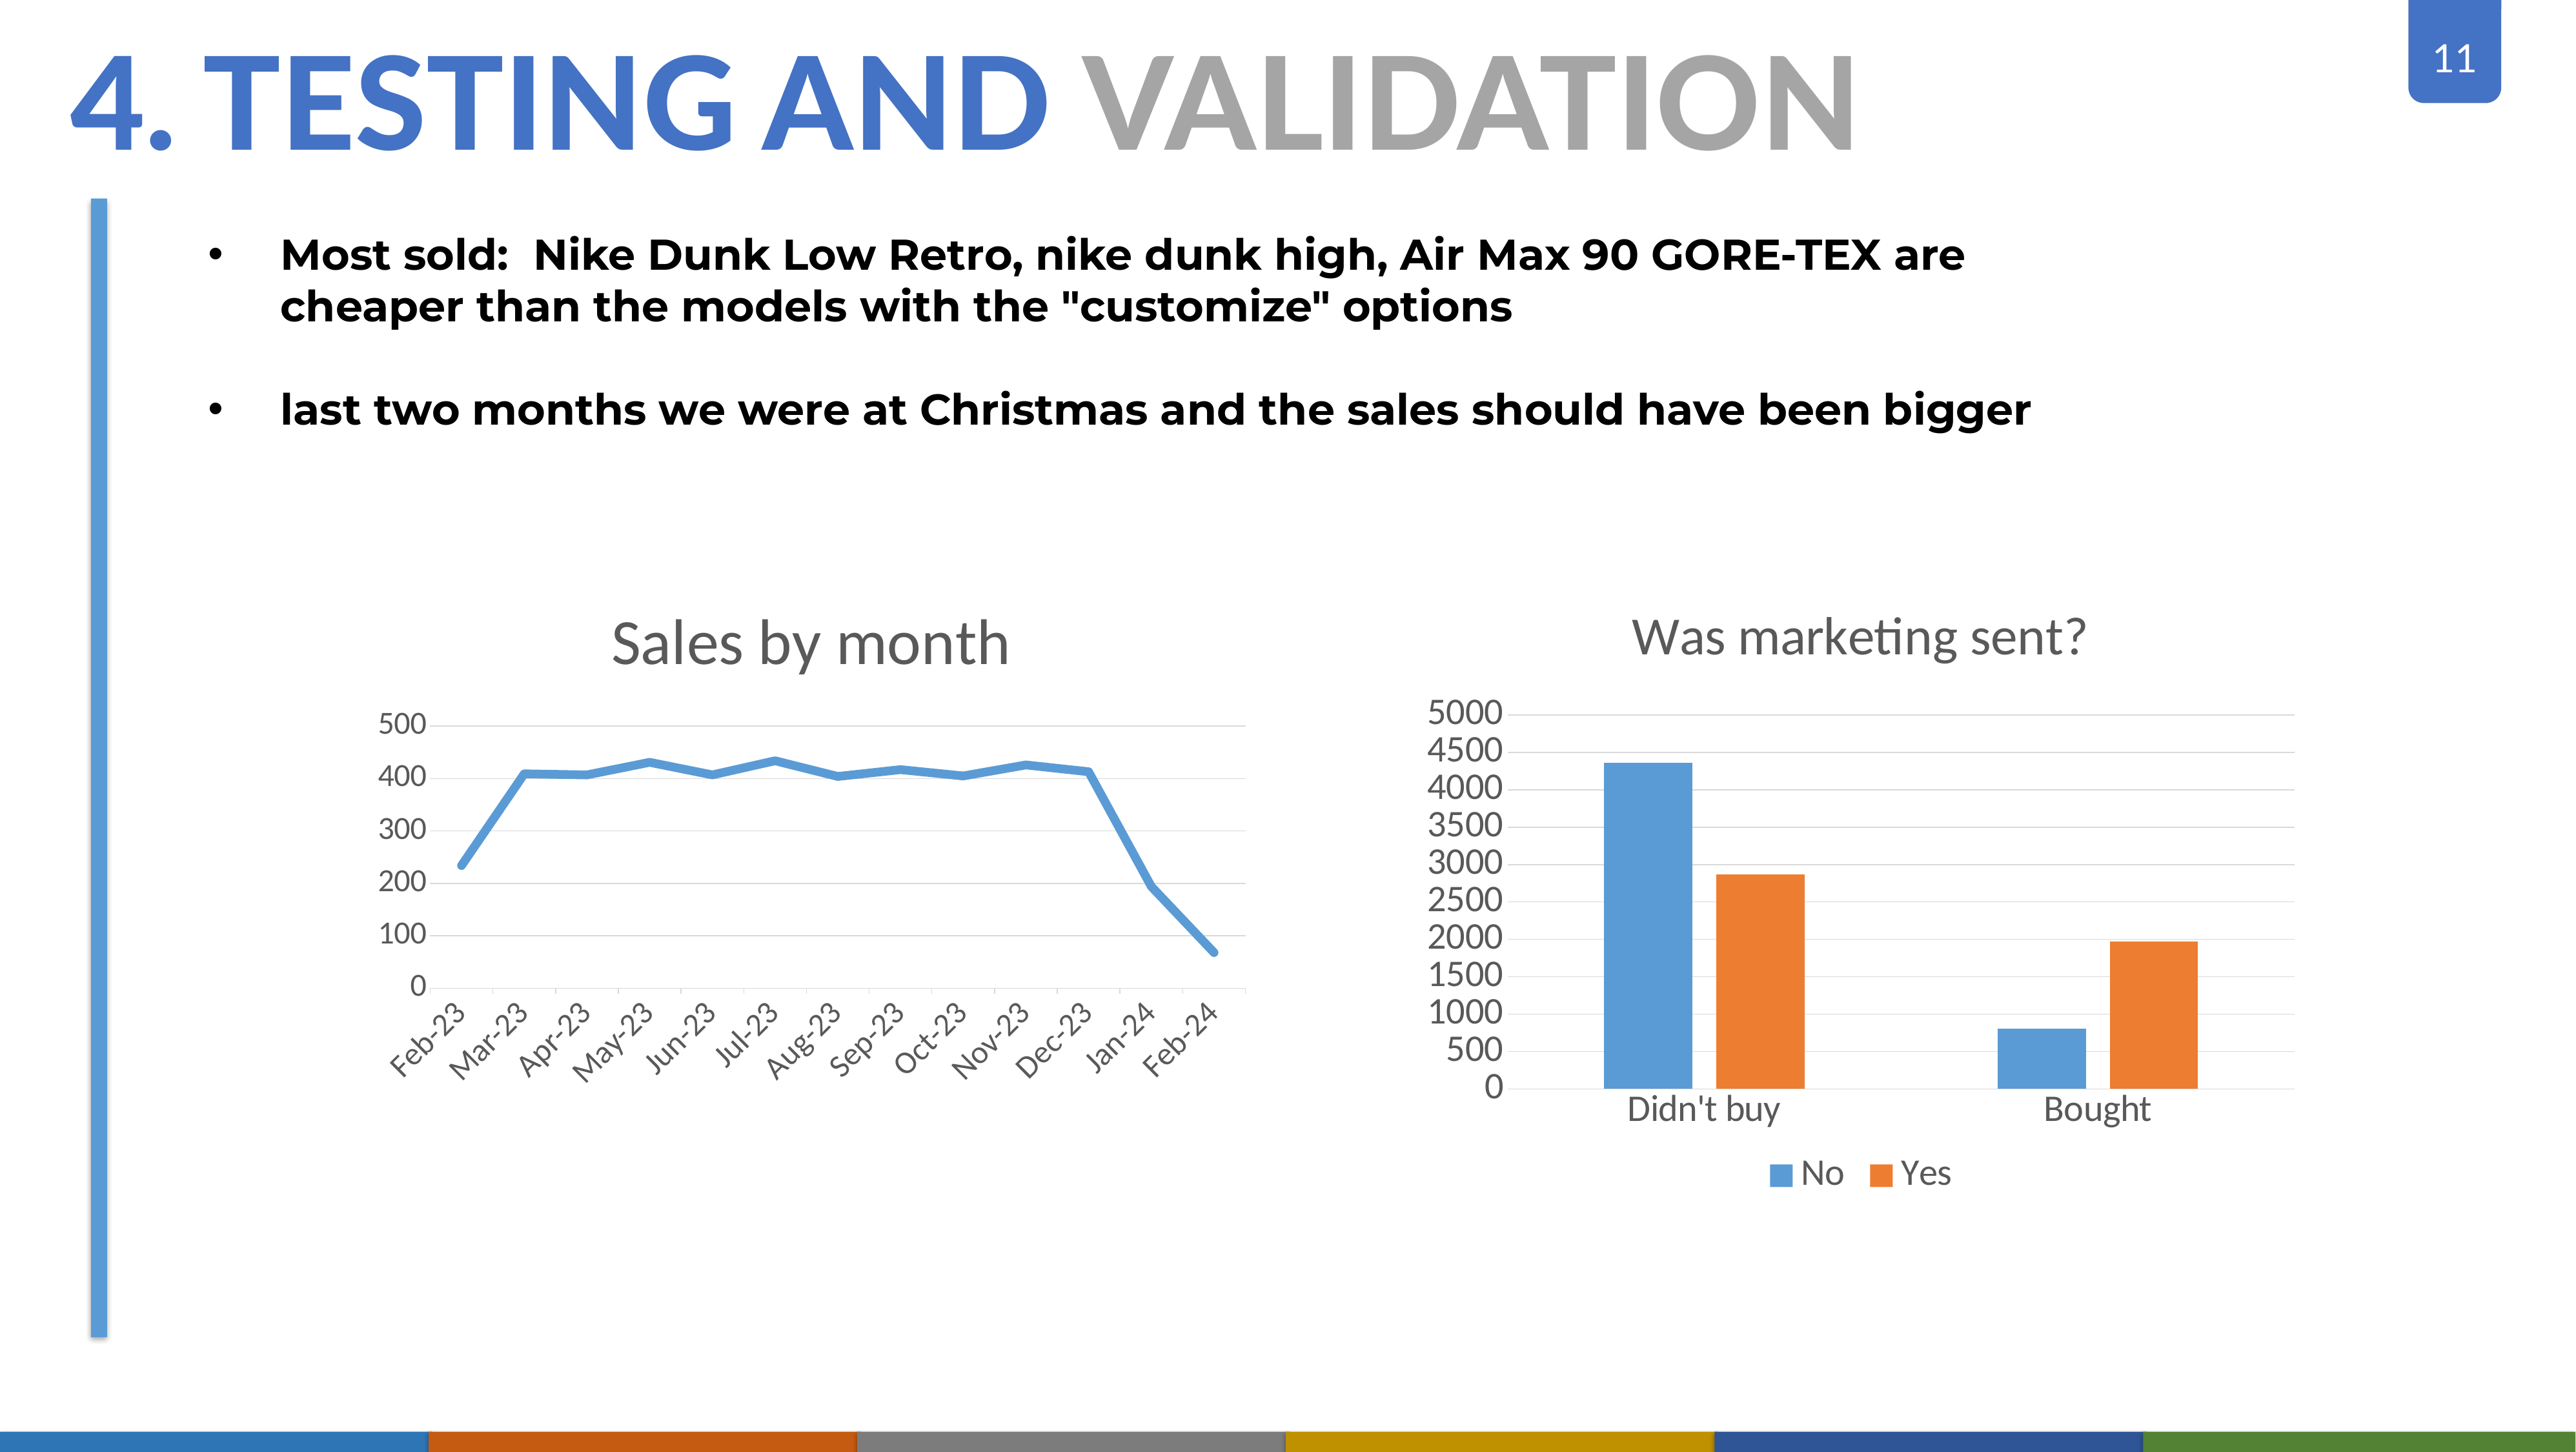

4. TESTING AND VALIDATION
Most sold:  Nike Dunk Low Retro, nike dunk high, Air Max 90 GORE-TEX are cheaper than the models with the "customize" options

last two months we were at Christmas and the sales should have been bigger

### Chart:

| Category | Sales by month |
|---|---|
| 44958 | 234.0 |
| 44986 | 409.0 |
| 45017 | 407.0 |
| 45047 | 431.0 |
| 45078 | 407.0 |
| 45108 | 434.0 |
| 45139 | 404.0 |
| 45170 | 417.0 |
| 45200 | 405.0 |
| 45231 | 426.0 |
| 45261 | 413.0 |
| 45292 | 194.0 |
| 45323 | 68.0 |

### Chart: Was marketing sent?

| Category |  |  |
|---|---|---|
| Didn't buy | 4358.0 | 2866.0 |
| Bought | 803.0 | 1973.0 |